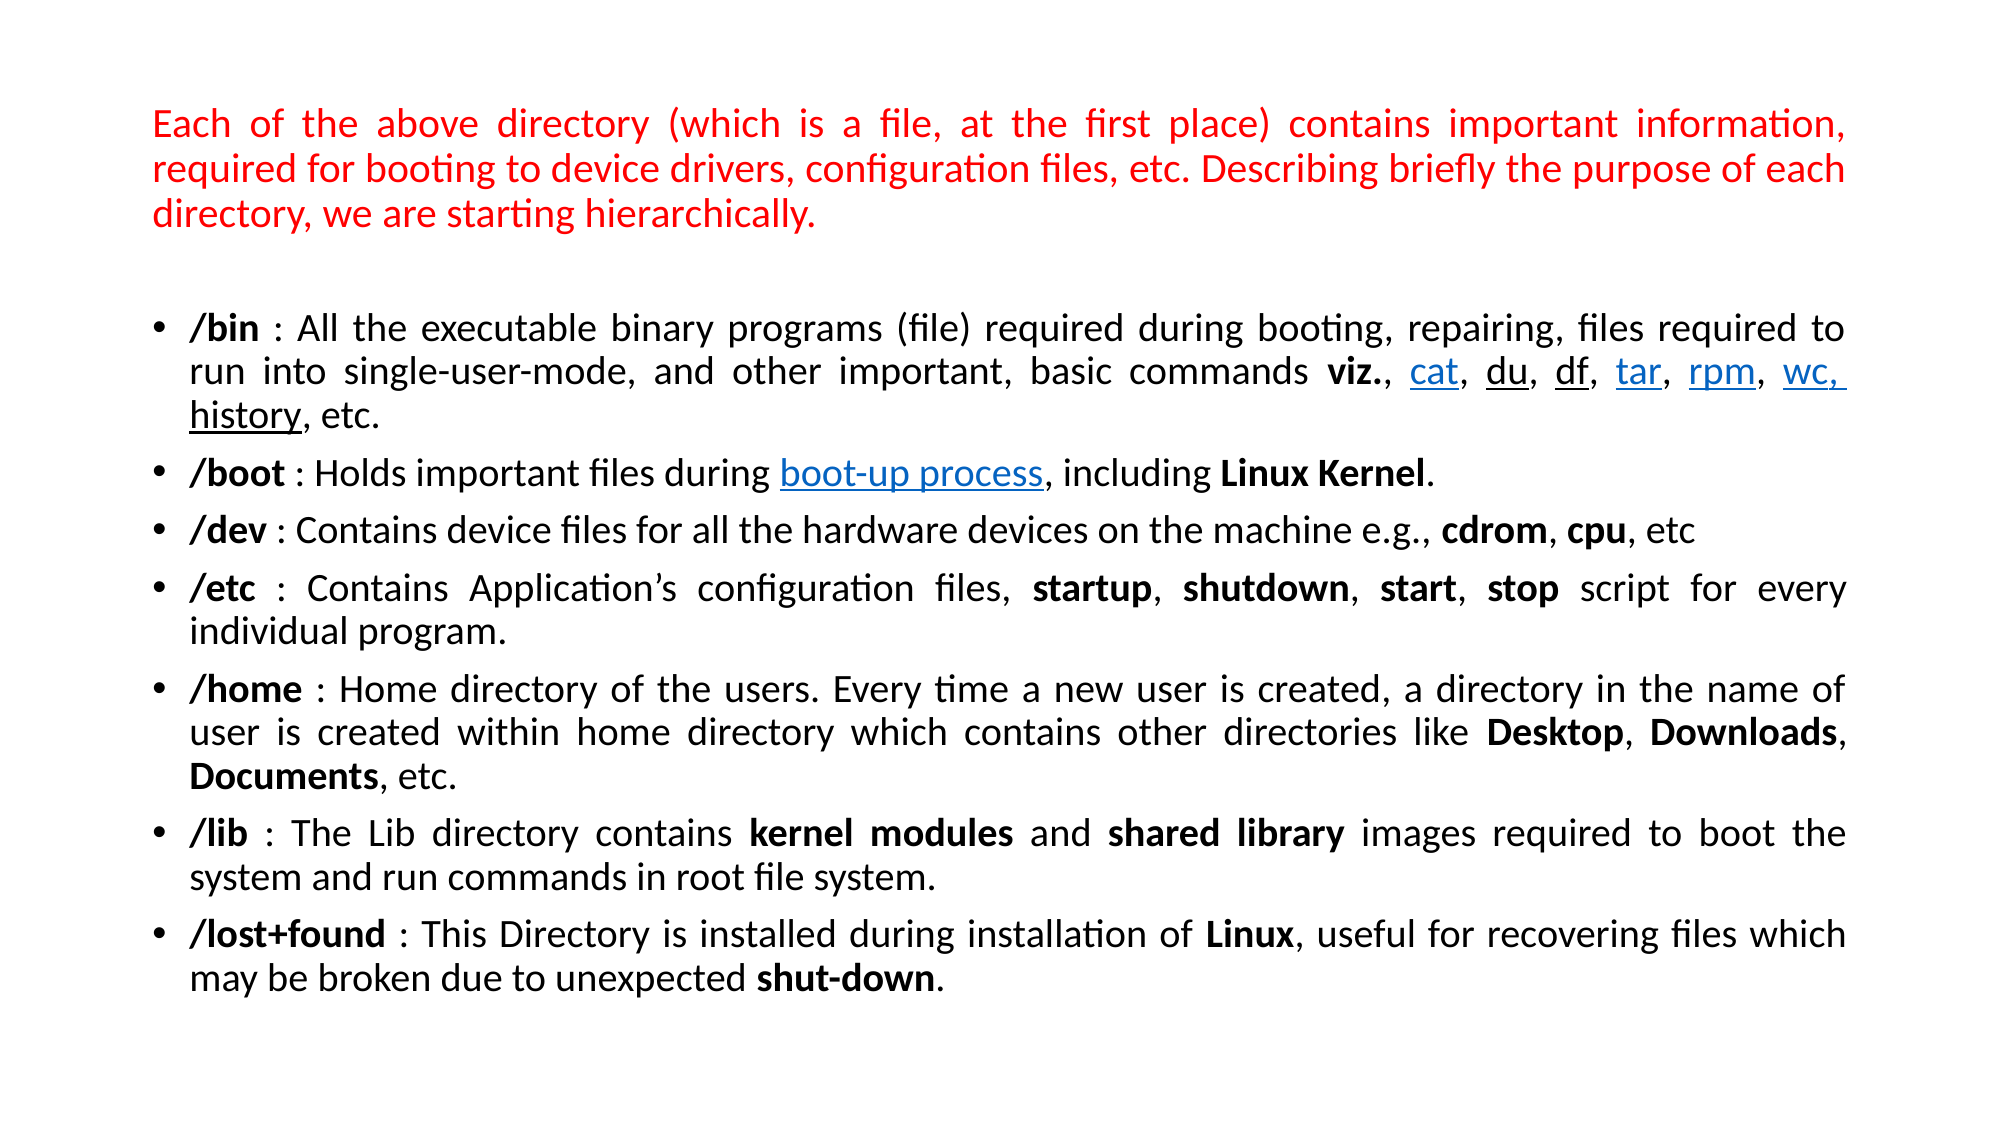

# Each of the above directory (which is a file, at the first place) contains important information, required for booting to device drivers, configuration files, etc. Describing briefly the purpose of each directory, we are starting hierarchically.
/bin : All the executable binary programs (file) required during booting, repairing, files required to run into single-user-mode, and other important, basic commands viz., cat, du, df, tar, rpm, wc, history, etc.
/boot : Holds important files during boot-up process, including Linux Kernel.
/dev : Contains device files for all the hardware devices on the machine e.g., cdrom, cpu, etc
/etc : Contains Application’s configuration files, startup, shutdown, start, stop script for every individual program.
/home : Home directory of the users. Every time a new user is created, a directory in the name of user is created within home directory which contains other directories like Desktop, Downloads, Documents, etc.
/lib : The Lib directory contains kernel modules and shared library images required to boot the system and run commands in root file system.
/lost+found : This Directory is installed during installation of Linux, useful for recovering files which may be broken due to unexpected shut-down.